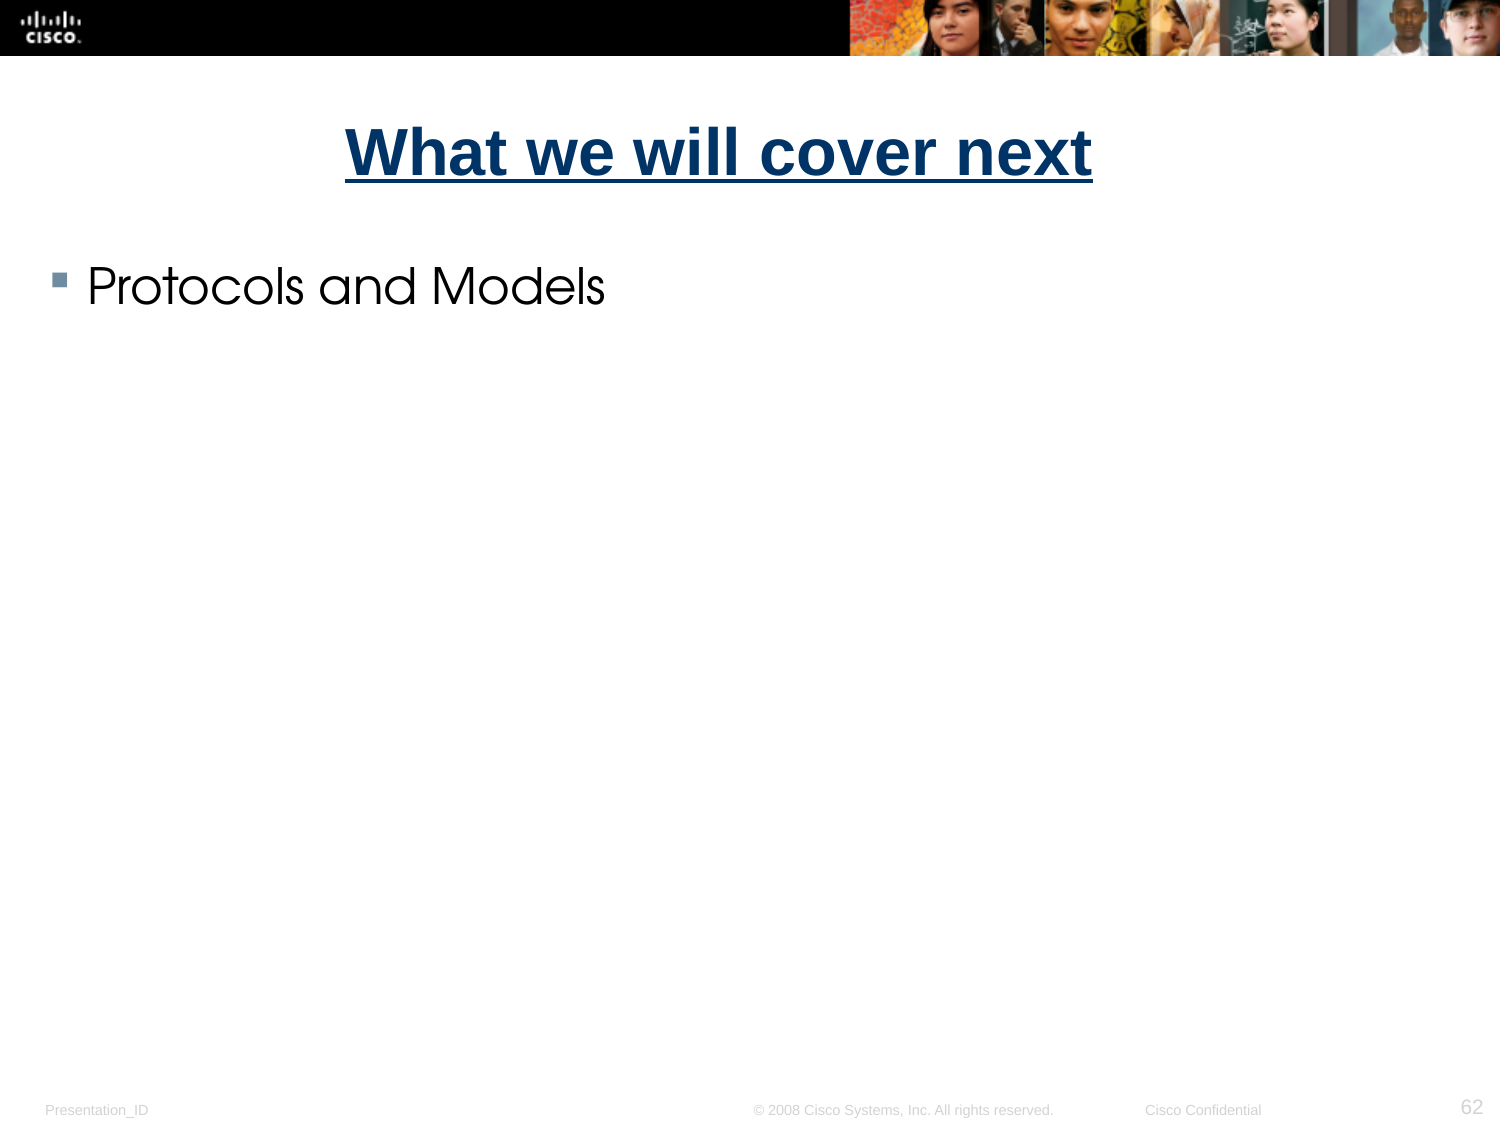

# What we will cover next
Protocols and Models